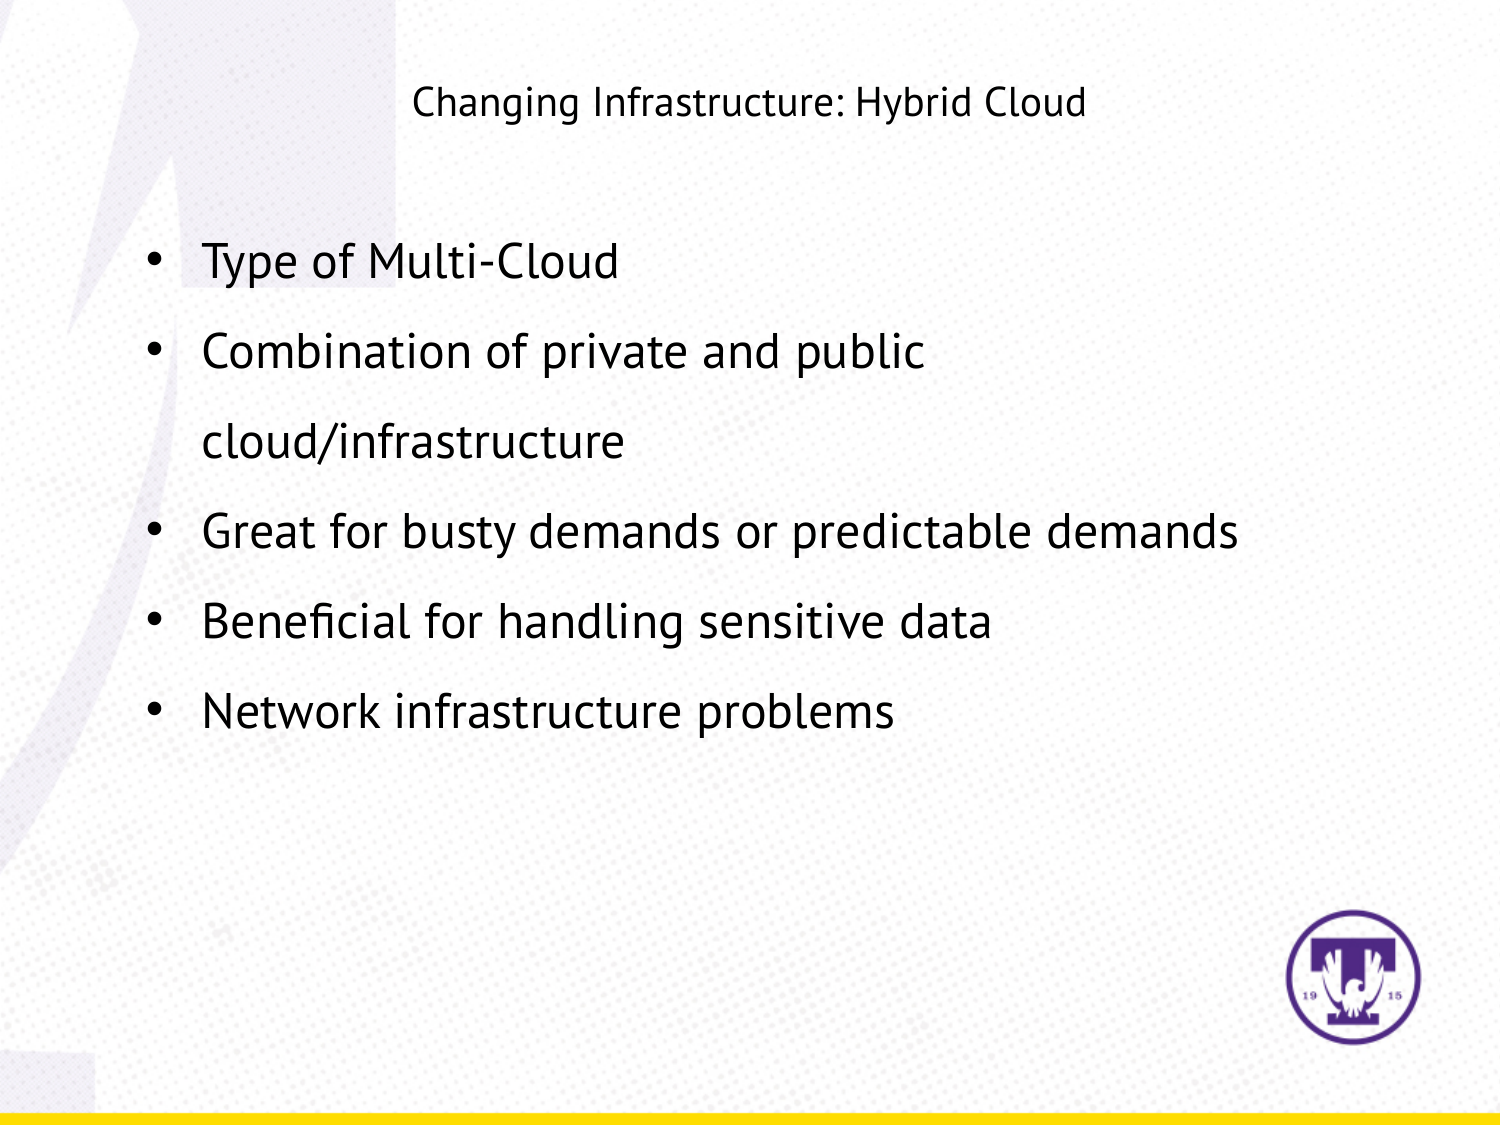

Changing Infrastructure: Hybrid Cloud
Type of Multi-Cloud
Combination of private and public cloud/infrastructure
Great for busty demands or predictable demands
Beneficial for handling sensitive data
Network infrastructure problems